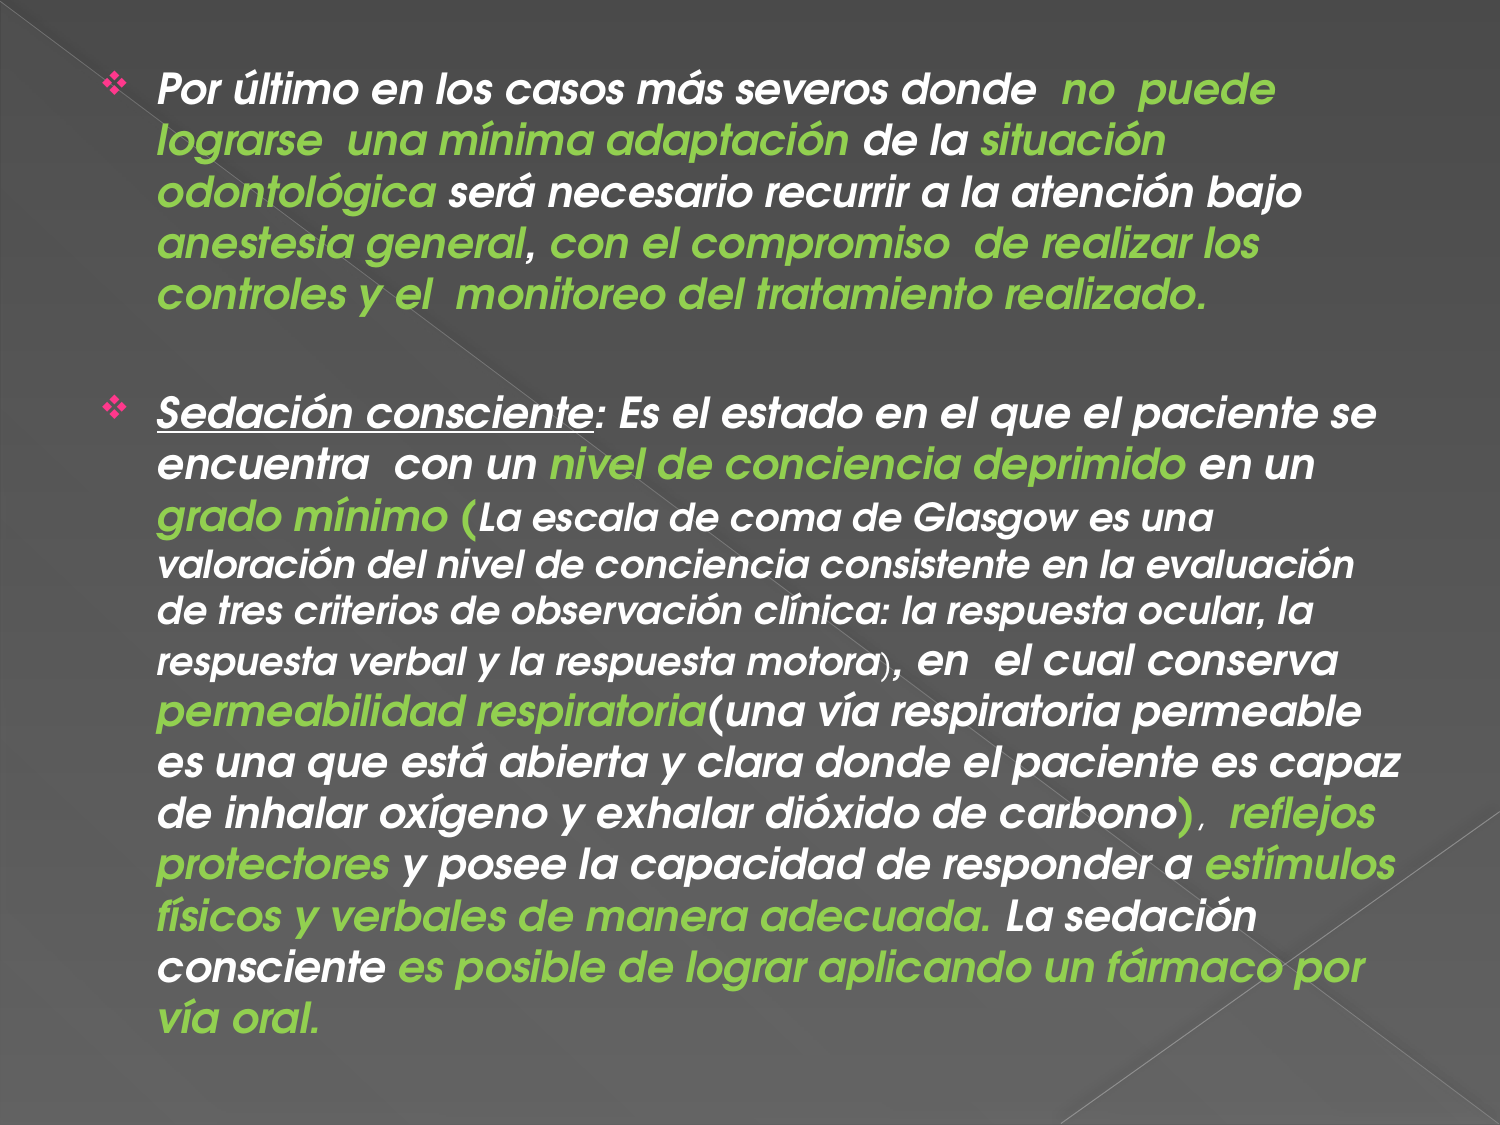

Por último en los casos más severos donde  no  puede lograrse  una mínima adaptación de la situación odontológica será necesario recurrir a la atención bajo anestesia general, con el compromiso  de realizar los controles y el  monitoreo del tratamiento realizado.

Sedación consciente: Es el estado en el que el paciente se encuentra  con un nivel de conciencia deprimido en un grado mínimo (La escala de coma de Glasgow es una valoración del nivel de conciencia consistente en la evaluación de tres criterios de observación clínica: la respuesta ocular, la respuesta verbal y la respuesta motora), en  el cual conserva permeabilidad respiratoria(una vía respiratoria permeable es una que está abierta y clara donde el paciente es capaz de inhalar oxígeno y exhalar dióxido de carbono),  reflejos protectores y posee la capacidad de responder a estímulos físicos y verbales de manera adecuada. La sedación consciente es posible de lograr aplicando un fármaco por vía oral.